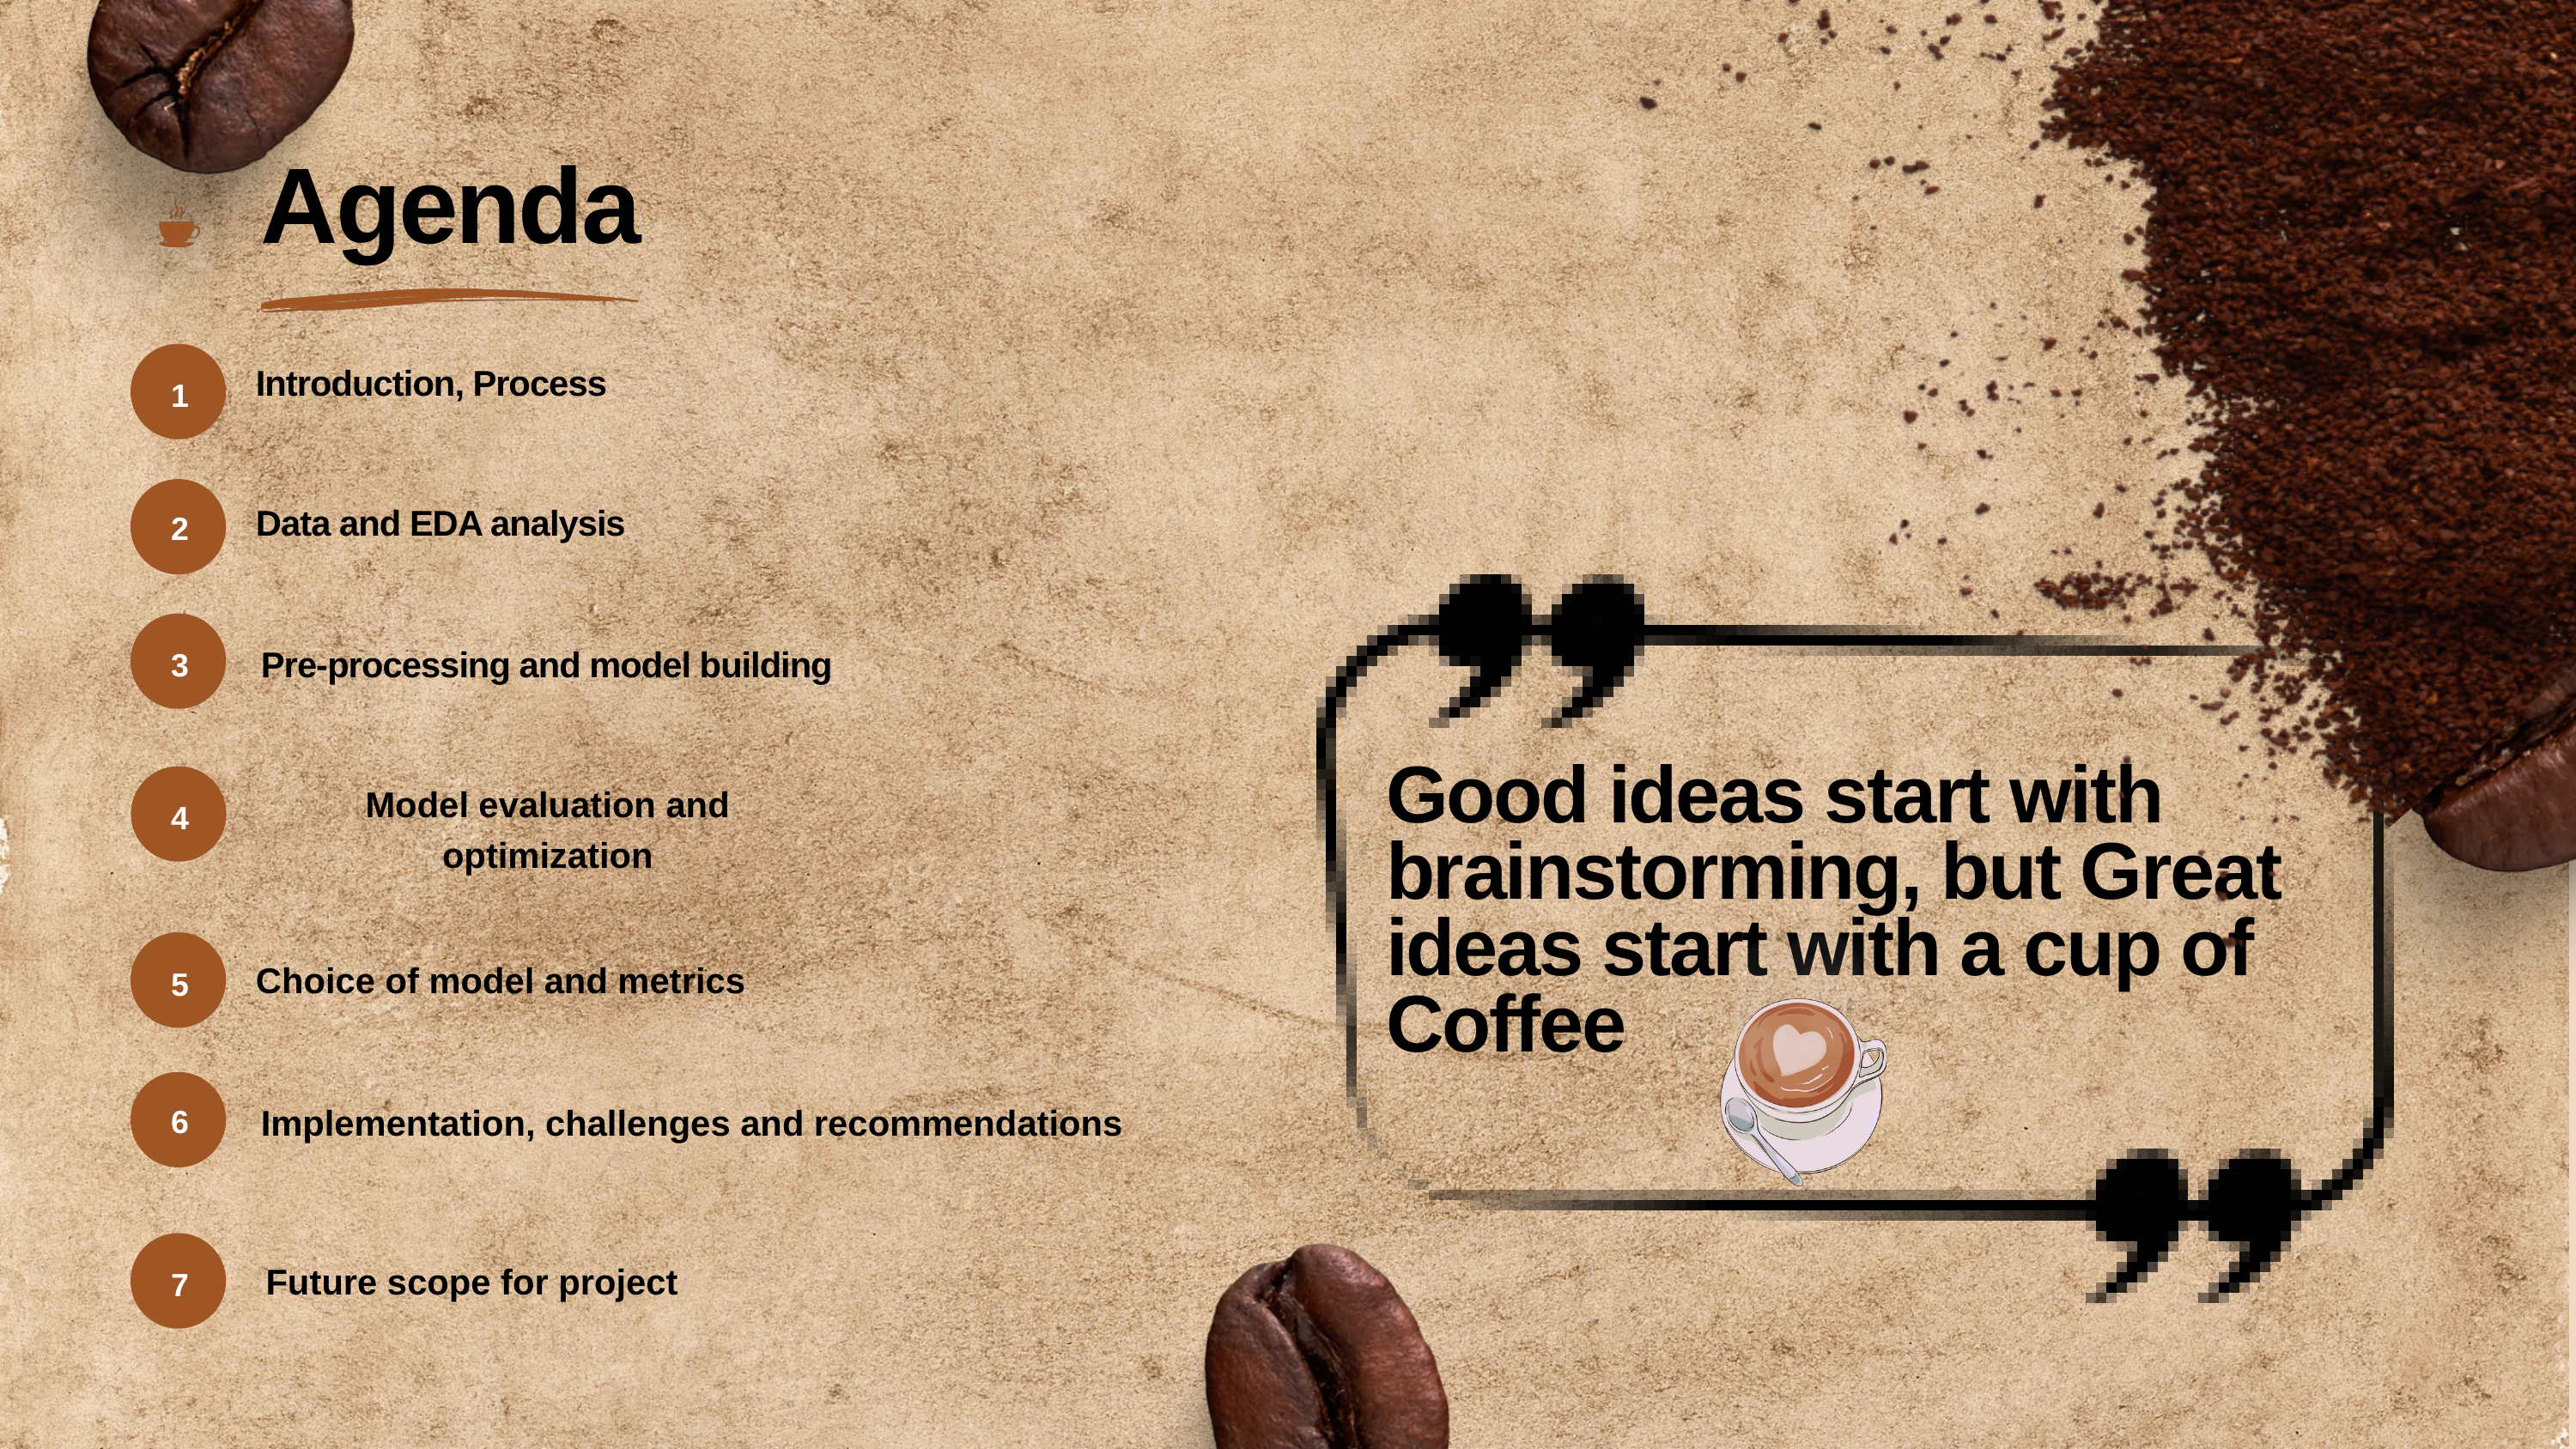

Agenda

Introduction, Process
1

Data and EDA analysis
2

3
Pre-processing and model building
Good ideas start with brainstorming, but Great ideas start with a cup of Coffee

Model evaluation and optimization
4

Choice of model and metrics
5

Implementation, challenges and recommendations
6

Future scope for project
7